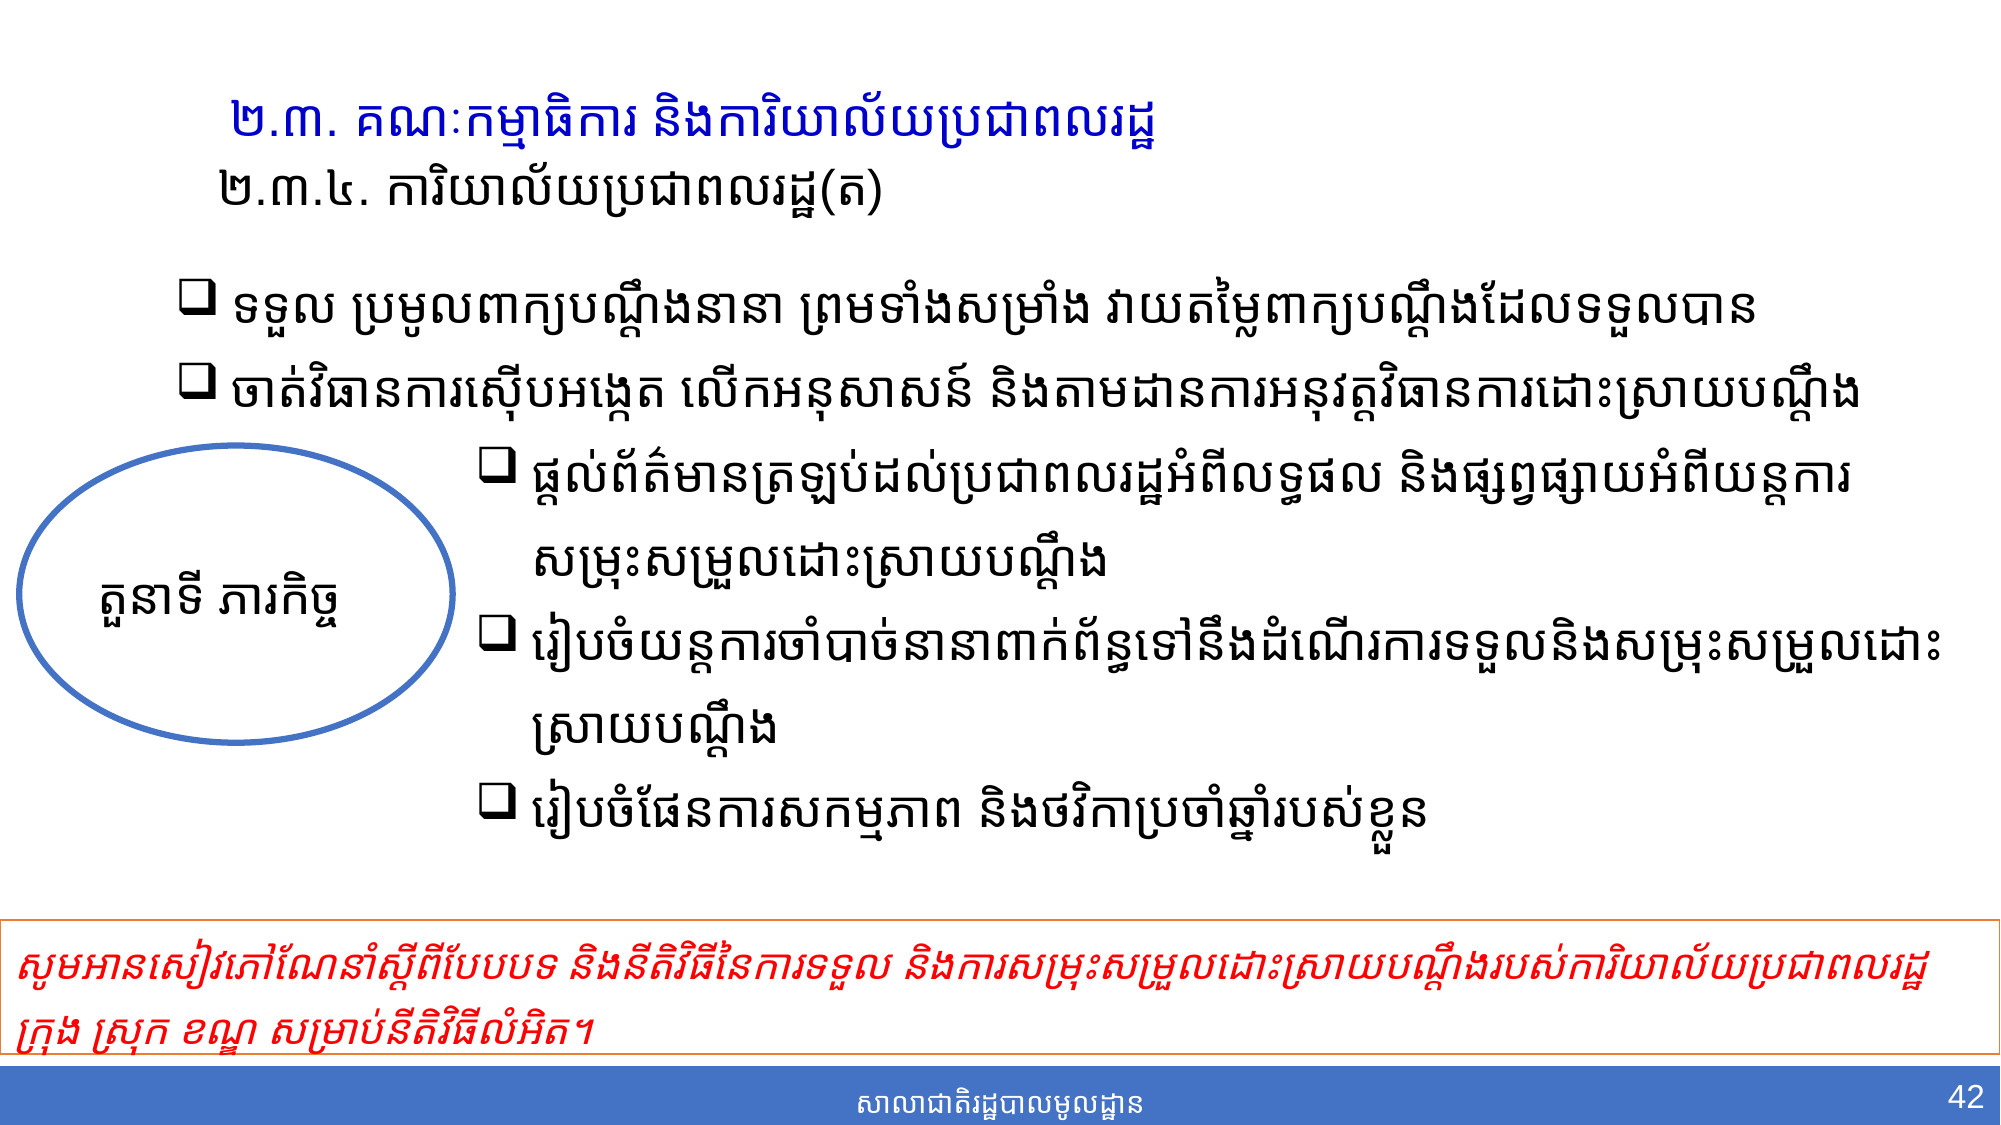

២.៣. គណៈកម្មាធិការ និង​ការិយាល័យ​ប្រជាពលរដ្ឋ

២.៣.៤. ការិយាល័យប្រជាពលរដ្ឋ(ត)
២.៣.៤. ការិយាល័យប្រជាពលរដ្ឋ
ទទួល ប្រមូលពាក្យបណ្តឹងនានា ព្រមទាំងសម្រាំង វាយតម្លៃពាក្យបណ្តឹងដែលទទួលបាន
ចាត់វិធានការស៊ើបអង្កេត លើក​អនុ​សា​សន៍ និង​តាមដាន​ការ​អនុវត្តវិធានការដោះស្រាយបណ្តឹង
ផ្តល់ព័ត៌មានត្រឡប់ដល់ប្រជាពលរដ្ឋអំពីលទ្ធផល និងផ្សព្វផ្សាយអំពីយន្តការសម្រុះសម្រួល​ដោះ​​​ស្រាយបណ្តឹង
រៀបចំយន្តការចាំបាច់នានាពាក់ព័ន្ធទៅនឹងដំណើរការទទួលនិ​ង​សម្រុះសម្រួល​ដោះ​ស្រាយ​​បណ្តឹង
រៀបចំផែនការសកម្មភាព និងថវិកាប្រចាំឆ្នាំរបស់ខ្លួន
តួនាទី ភារ​កិច្ច
សូមអានសៀវភៅណែនាំស្ដីពីបែបបទ និងនីតិវិធីនៃការទទួល និងការសម្រុះ​សម្រួ​ល​​ដោះស្រាយបណ្តឹងរបស់ការិយាល័យប្រជាពលរដ្ឋក្រុង​ ស្រុក ខណ្ឌ សម្រាប់នីតិវិធីលំអិត។
42